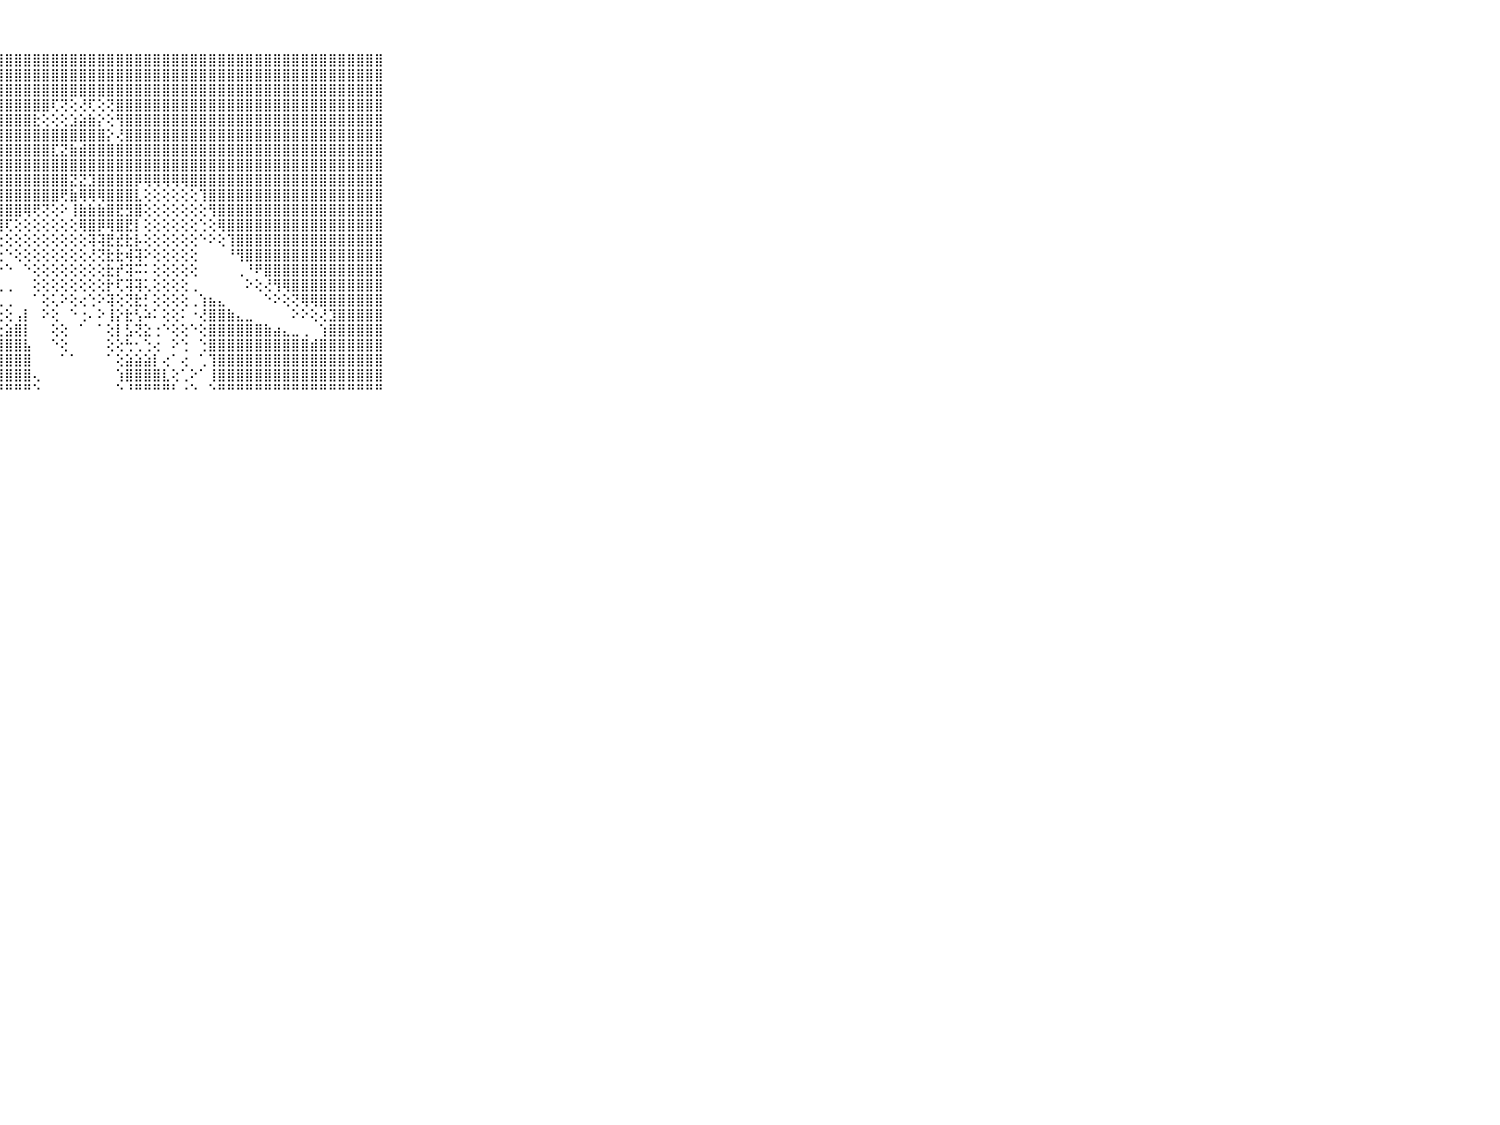

⠀⠀⠀⠀⠀⠀⠀⠀⠀⠀⠀⣿⣿⣿⣿⣿⣿⣿⣿⣿⣿⣿⣿⣿⣿⣿⣿⣿⣿⣿⣿⣿⣿⣿⣿⣿⣿⣿⣿⣿⣿⣿⣿⣿⣿⣿⣿⣿⣿⣿⣿⣿⣿⣿⣿⣿⣿⣿⣿⣿⣿⣿⣿⣿⣿⣿⣿⣿⣿⠀⠀⠀⠀⠀⠀⠀⠀⠀⠀⠀⠀
⠀⠀⠀⠀⠀⠀⠀⠀⠀⠀⠀⣿⣿⣿⣿⣿⣿⣿⣿⣿⣿⣿⣿⣿⣿⣿⣿⣿⣿⣿⣿⣿⣿⣿⣿⣿⣿⣿⣿⣿⣿⣿⣿⣿⣿⣿⣿⣿⣿⣿⣿⣿⣿⣿⣿⣿⣿⣿⣿⣿⣿⣿⣿⣿⣿⣿⣿⣿⣿⠀⠀⠀⠀⠀⠀⠀⠀⠀⠀⠀⠀
⠀⠀⠀⠀⠀⠀⠀⠀⠀⠀⠀⣿⣿⣿⣿⣿⣿⣿⣿⣿⣿⣿⣿⣿⣿⣿⣿⣿⣿⣿⣿⣿⣿⣿⣿⣿⣿⣿⣿⣿⣿⣿⣿⣿⣿⣿⣿⣿⣿⣿⣿⣿⣿⣿⣿⣿⣿⣿⣿⣿⣿⣿⣿⣿⣿⣿⣿⣿⣿⠀⠀⠀⠀⠀⠀⠀⠀⠀⠀⠀⠀
⠀⠀⠀⠀⠀⠀⠀⠀⠀⠀⠀⣿⣿⣿⣿⣿⣿⣿⣿⣿⣿⣿⣿⣿⣿⣿⣿⣿⣿⣿⣿⣿⣿⢏⢝⢕⢜⢏⢕⢝⣿⣿⣿⣿⣿⣿⣿⣿⣿⣿⣿⣿⣿⣿⣿⣿⣿⣿⣿⣿⣿⣿⣿⣿⣿⣿⣿⣿⣿⠀⠀⠀⠀⠀⠀⠀⠀⠀⠀⠀⠀
⠀⠀⠀⠀⠀⠀⠀⠀⠀⠀⠀⣿⣿⣿⣿⣿⣿⣿⣿⣿⣿⣿⣿⣿⣿⣿⣿⣿⣿⣿⣿⣗⢕⢕⢕⣱⣵⣷⡕⢕⢻⣿⣿⣿⣿⣿⣿⣿⣿⣿⣿⣿⣿⣿⣿⣿⣿⣿⣿⣿⣿⣿⣿⣿⣿⣿⣿⣿⣿⠀⠀⠀⠀⠀⠀⠀⠀⠀⠀⠀⠀
⠀⠀⠀⠀⠀⠀⠀⠀⠀⠀⠀⣿⣿⣿⣿⣿⣿⣿⣿⣿⣿⣿⣿⣿⣿⣿⣿⣿⣿⣿⣿⣿⣿⣿⣿⣿⣿⣿⣿⡕⢜⣿⣿⣿⣿⣿⣿⣿⣿⣿⣿⣿⣿⣿⣿⣿⣿⣿⣿⣿⣿⣿⣿⣿⣿⣿⣿⣿⣿⠀⠀⠀⠀⠀⠀⠀⠀⠀⠀⠀⠀
⠀⠀⠀⠀⠀⠀⠀⠀⠀⠀⠀⣿⣿⣿⣿⣿⣿⣿⣿⣿⣿⣿⣿⣿⣿⣿⣿⣿⣿⣿⣿⣿⣿⣏⣝⣷⣾⣿⣿⣿⣿⣿⣿⣿⣿⣿⣿⣿⣿⣿⣿⣿⣿⣿⣿⣿⣿⣿⣿⣿⣿⣿⣿⣿⣿⣿⣿⣿⣿⠀⠀⠀⠀⠀⠀⠀⠀⠀⠀⠀⠀
⠀⠀⠀⠀⠀⠀⠀⠀⠀⠀⠀⣿⣿⣿⣿⣿⣿⣿⣿⣿⣿⣿⣿⣿⣿⣿⣿⣿⣿⣿⣿⣿⣿⣿⣿⣿⣿⣿⣿⣿⣿⣿⣿⣿⣿⣿⣿⣿⣿⣿⣿⣿⣿⣿⣿⣿⣿⣿⣿⣿⣿⣿⣿⣿⣿⣿⣿⣿⣿⠀⠀⠀⠀⠀⠀⠀⠀⠀⠀⠀⠀
⠀⠀⠀⠀⠀⠀⠀⠀⠀⠀⠀⣿⣿⣿⣿⣿⣿⣿⣿⣿⣿⣿⣿⣿⣿⣿⣿⣿⣿⣿⣿⣿⣿⣿⣿⣝⣝⣹⣿⣿⣿⣿⡿⢿⢿⢿⢿⢿⣿⣿⣿⣿⣿⣿⣿⣿⣿⣿⣿⣿⣿⣿⣿⣿⣿⣿⣿⣿⣿⠀⠀⠀⠀⠀⠀⠀⠀⠀⠀⠀⠀
⠀⠀⠀⠀⠀⠀⠀⠀⠀⠀⠀⣿⣿⣿⣿⣿⣿⣿⣿⣿⣿⣿⣿⣿⣿⣿⣿⣿⣿⣿⣿⣿⣿⣿⢟⣷⢿⢿⢿⣿⣿⣿⣇⢕⢕⢕⢕⢕⢕⢹⣿⣿⣿⣿⣿⣿⣿⣿⣿⣿⣿⣿⣿⣿⣿⣿⣿⣿⣿⠀⠀⠀⠀⠀⠀⠀⠀⠀⠀⠀⠀
⠀⠀⠀⠀⠀⠀⠀⠀⠀⠀⠀⣿⣿⣿⣿⣿⣿⣿⣿⣿⣿⣿⣿⣿⣿⣿⣿⣿⣿⣿⢿⢟⢝⢕⠕⢸⣷⣷⣷⣿⣟⣻⣿⢕⢕⢕⢕⢕⢕⢕⢻⣿⣿⣿⣿⣿⣿⣿⣿⣿⣿⣿⣿⣿⣿⣿⣿⣿⣿⠀⠀⠀⠀⠀⠀⠀⠀⠀⠀⠀⠀
⠀⠀⠀⠀⠀⠀⠀⠀⠀⠀⠀⣿⣿⣿⣿⣿⣿⣿⣿⣿⣿⣿⣿⣿⣿⣿⣿⢿⢏⢕⢕⢕⢕⢕⢕⢕⢿⣿⡿⢿⣿⣟⡇⢕⢕⢕⢕⢕⢕⢑⢕⢿⣿⣿⣿⣿⣿⣿⣿⣿⣿⣿⣿⣿⣿⣿⣿⣿⣿⠀⠀⠀⠀⠀⠀⠀⠀⠀⠀⠀⠀
⠀⠀⠀⠀⠀⠀⠀⠀⠀⠀⠀⣿⣿⣿⣿⣿⣿⣿⣿⣿⣿⣿⣿⣿⣿⣿⡟⢕⢕⢕⢕⢕⢕⢕⢕⢕⢕⢽⢽⣟⣞⣗⡧⢕⢕⢕⢕⢕⢕⠑⠕⢕⢹⣿⣿⣿⣿⣿⣿⣿⣿⣿⣿⣿⣿⣿⣿⣿⣿⠀⠀⠀⠀⠀⠀⠀⠀⠀⠀⠀⠀
⠀⠀⠀⠀⠀⠀⠀⠀⠀⠀⠀⣿⣿⣿⣿⣿⣿⣿⣿⣿⣿⣿⣿⣿⣿⣿⣿⢕⠑⢕⢕⢕⢕⢕⢕⢕⢕⢜⢝⣗⣗⢾⢽⠕⢕⢕⢕⢕⢕⠀⠀⠀⠘⢻⣿⣿⣿⣿⣿⣿⣿⣿⣿⣿⣿⣿⣿⣿⣿⠀⠀⠀⠀⠀⠀⠀⠀⠀⠀⠀⠀
⠀⠀⠀⠀⠀⠀⠀⠀⠀⠀⠀⣿⣿⣿⣿⣿⣿⣿⣿⣿⣿⣿⣿⣿⣿⡿⠏⠕⠑⠀⠑⢕⢕⢕⢕⢕⢕⢕⢕⣗⡞⢽⠭⠅⢕⢕⢕⢕⢕⠀⠀⠀⠀⢀⠘⠟⣿⣿⣿⣿⣿⣿⣿⣿⣿⣿⣿⣿⣿⠀⠀⠀⠀⠀⠀⠀⠀⠀⠀⠀⠀
⠀⠀⠀⠀⠀⠀⠀⠀⠀⠀⠀⣿⣿⣿⣿⣿⣿⣿⣿⣿⣿⣿⣿⣿⣿⡇⠅⢀⢀⠀⠀⢕⢕⢕⢕⢕⢕⢕⢕⡗⢏⢽⢽⢅⢕⢕⢕⢕⢀⠀⠀⠀⠀⠀⠕⢕⢜⢻⢿⣿⣿⣿⣿⣿⣿⣿⣿⣿⣿⠀⠀⠀⠀⠀⠀⠀⠀⠀⠀⠀⠀
⠀⠀⠀⠀⠀⠀⠀⠀⠀⠀⠀⣿⣿⣿⣿⣿⣿⣿⣿⣿⣿⣿⣿⣿⣟⢔⢅⢀⢀⠀⠀⠁⢕⢅⠕⢕⢔⢑⠕⢽⢕⢝⣗⡃⢕⢕⢕⢕⢀⢱⣦⣄⠀⠀⠀⠀⠑⠕⢕⢝⢿⢿⣿⣿⣿⣿⣿⣿⣿⠀⠀⠀⠀⠀⠀⠀⠀⠀⠀⠀⠀
⠀⠀⠀⠀⠀⠀⠀⠀⠀⠀⠀⣿⣿⣿⣿⣿⣿⣿⣿⣿⣿⣿⣿⢟⢑⢅⢄⢕⢕⢠⡇⠀⠕⢕⠀⠑⢐⠄⠕⢸⡕⣗⢣⠵⠅⢕⢕⠅⠐⢜⣿⣿⣷⣄⣀⠀⠀⠀⠀⠕⠕⢕⢜⣹⣿⣿⣿⣿⣿⠀⠀⠀⠀⠀⠀⠀⠀⠀⠀⠀⠀
⠀⠀⠀⠀⠀⠀⠀⠀⠀⠀⠀⣿⣿⣿⣿⣿⣿⣿⣿⣿⣿⣿⢟⠕⠑⢐⢔⢕⣵⣿⡇⠀⠀⢕⢕⠀⠁⠀⠁⢕⡇⣣⢝⣕⢐⠑⢕⢕⠑⢕⣿⣿⣿⣿⣿⣿⣷⣴⣄⣀⢀⠀⢱⣿⣿⣿⣿⣿⣿⠀⠀⠀⠀⠀⠀⠀⠀⠀⠀⠀⠀
⠀⠀⠀⠀⠀⠀⠀⠀⠀⠀⠀⣿⣿⣿⣿⣿⣿⣿⣿⣿⡿⠇⢑⢅⢕⢔⢕⣼⣿⣿⣧⠀⠀⠑⢕⠀⠀⠀⠀⢕⢕⢓⢂⢑⢔⠀⠕⢑⠀⢑⣿⣿⣿⣿⣿⣿⣿⣿⣿⣿⣿⣾⣿⣿⣿⣿⣿⣿⣿⠀⠀⠀⠀⠀⠀⠀⠀⠀⠀⠀⠀
⠀⠀⠀⠀⠀⠀⠀⠀⠀⠀⠀⣿⣿⣿⣿⣿⣿⣿⡿⠏⠁⢀⢔⢕⢕⣱⣾⣿⣿⣿⣿⠀⠀⠀⠁⠁⠀⠀⠀⠁⢕⣵⣵⣵⡇⢔⠁⢔⠀⢁⢹⣿⣿⣿⣿⣿⣿⣿⣿⣿⣿⣿⣿⣿⣿⣿⣿⣿⣿⠀⠀⠀⠀⠀⠀⠀⠀⠀⠀⠀⠀
⠀⠀⠀⠀⠀⠀⠀⠀⠀⠀⠀⣿⣿⣿⣿⣿⣿⣿⢕⠁⢀⢅⢕⢕⣵⣿⣿⣿⣿⣿⣿⢄⠀⠀⠀⠀⠀⠀⠀⠀⢱⣿⣿⣿⣿⣇⢕⢁⠕⠁⢸⣿⣿⣿⣿⣿⣿⣿⣿⣿⣿⣿⣿⣿⣿⣿⣿⣿⣿⠀⠀⠀⠀⠀⠀⠀⠀⠀⠀⠀⠀
⠀⠀⠀⠀⠀⠀⠀⠀⠀⠀⠀⠛⠛⠛⠛⠛⠛⠃⠁⠁⠐⠁⠑⠚⠛⠛⠛⠛⠛⠛⠛⠑⠀⠀⠀⠀⠀⠀⠀⠀⠑⠘⠛⠛⠛⠛⠃⠐⠑⠀⠑⠛⠛⠛⠛⠛⠛⠛⠛⠛⠛⠛⠛⠛⠛⠛⠛⠛⠛⠀⠀⠀⠀⠀⠀⠀⠀⠀⠀⠀⠀